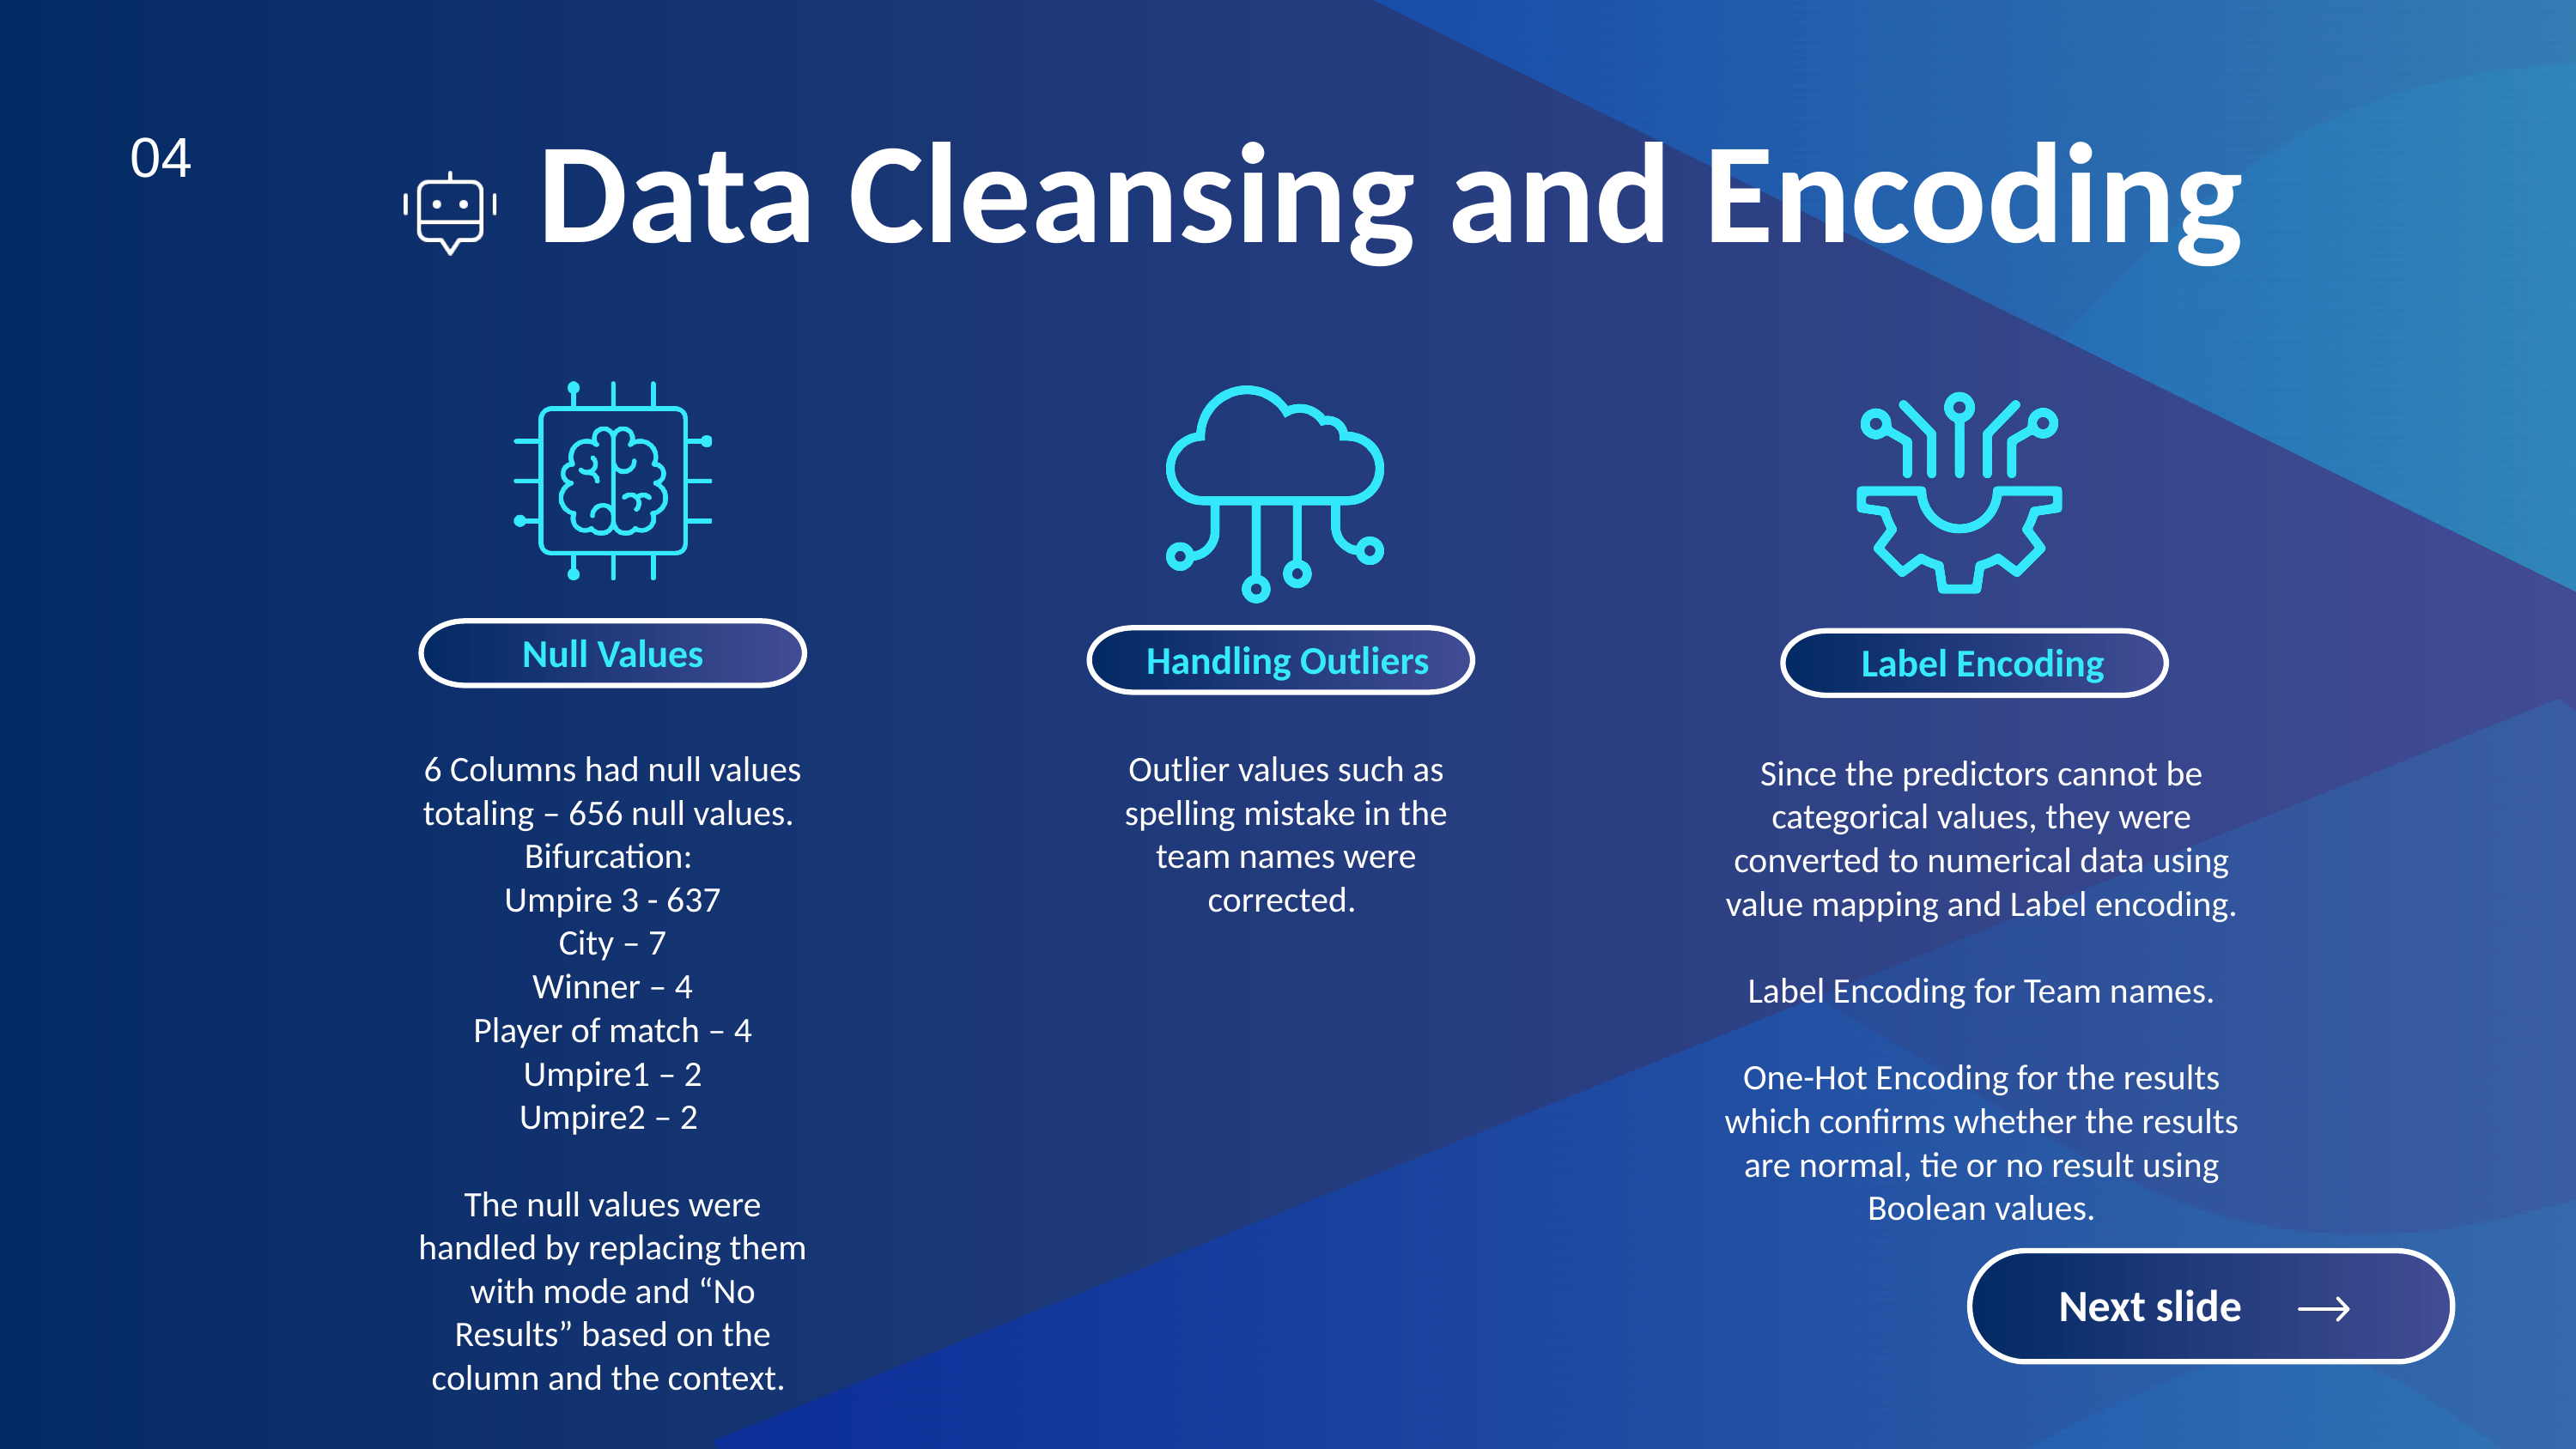

04
Data Cleansing and Encoding

Null Values
Handling Outliers
Label Encoding
6 Columns had null values totaling – 656 null values.
Bifurcation:
Umpire 3 - 637
City – 7
Winner – 4
Player of match – 4
Umpire1 – 2
Umpire2 – 2

The null values were handled by replacing them with mode and “No Results” based on the column and the context.

Outlier values such as spelling mistake in the team names were corrected.
Since the predictors cannot be categorical values, they were converted to numerical data using value mapping and Label encoding.

Label Encoding for Team names.

One-Hot Encoding for the results which confirms whether the results are normal, tie or no result using Boolean values.

Next slide